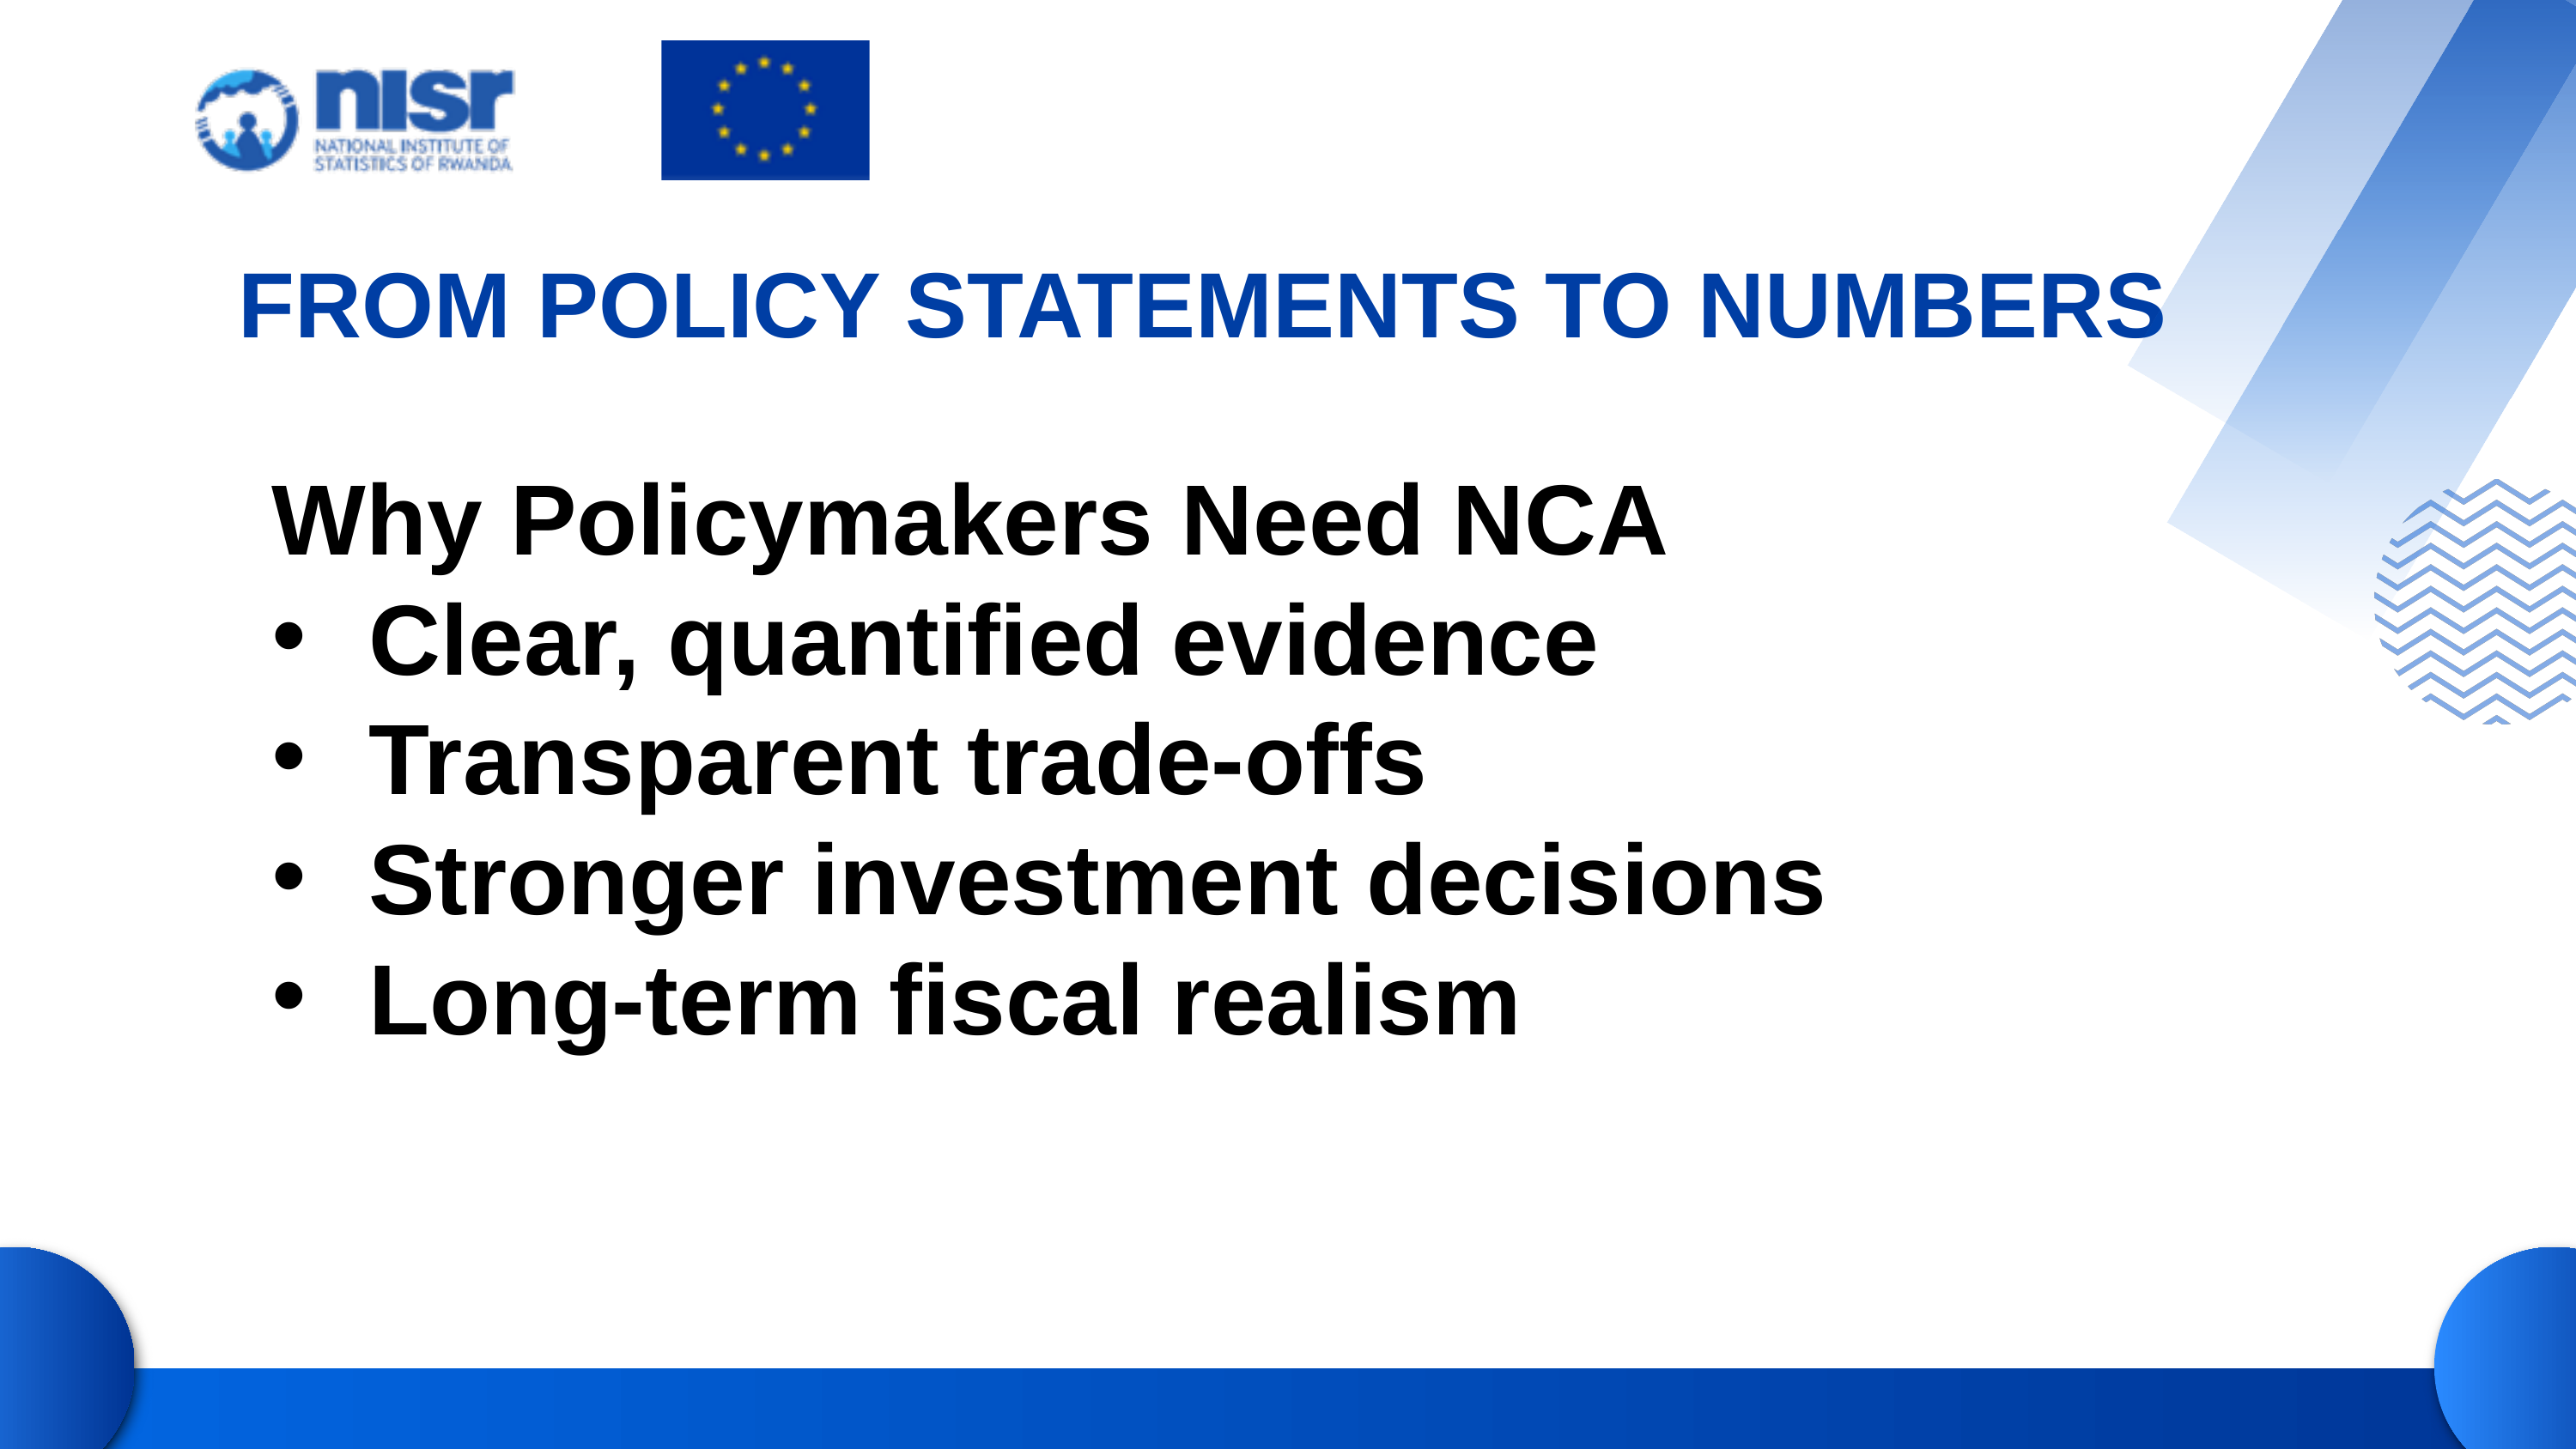

FROM POLICY STATEMENTS TO NUMBERS
Why Policymakers Need NCA
Clear, quantified evidence
Transparent trade-offs
Stronger investment decisions
Long-term fiscal realism